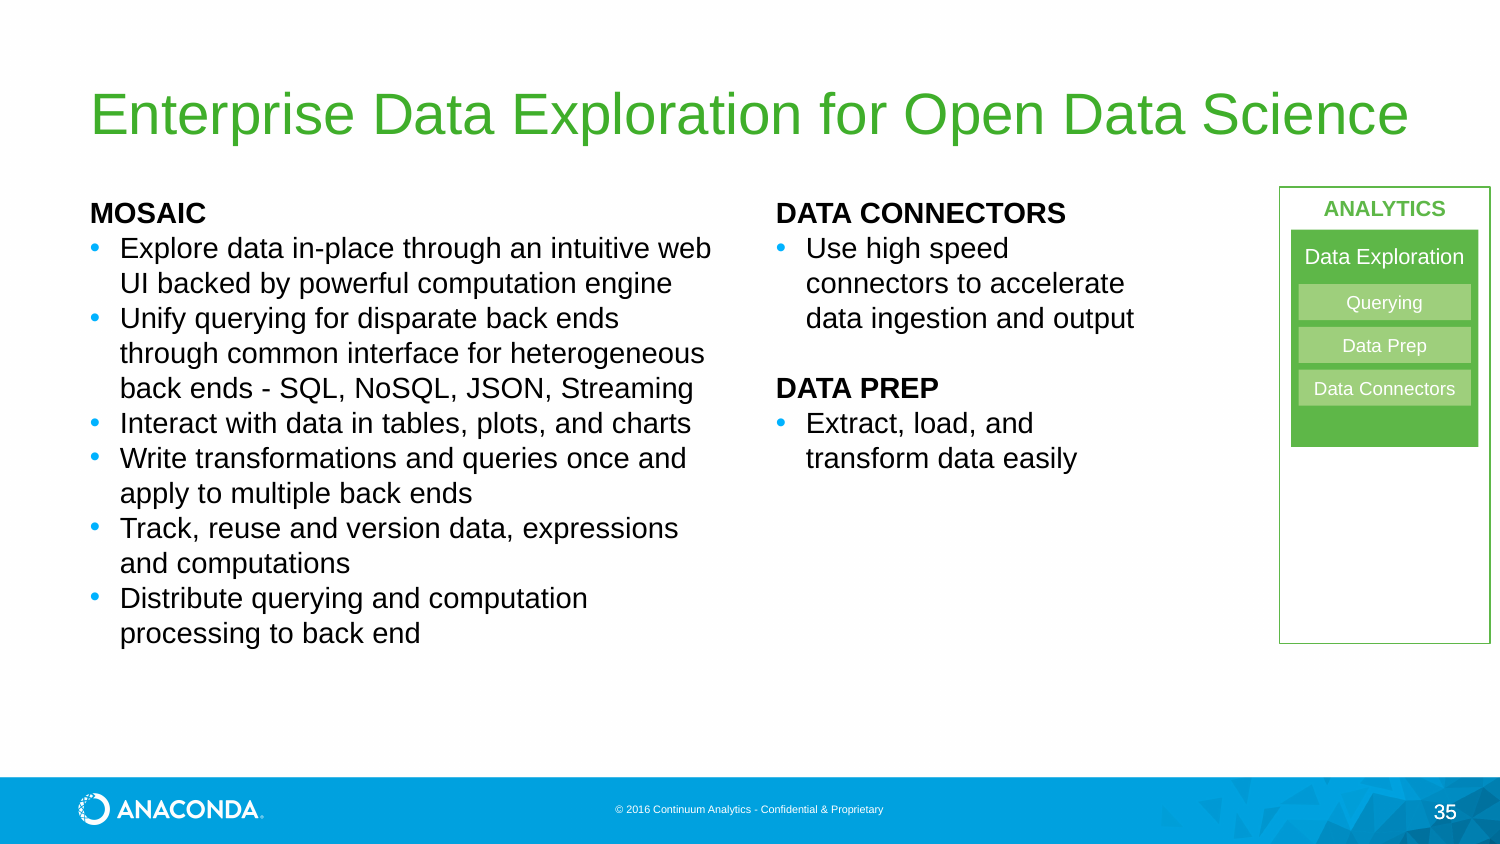

# Enterprise Data Exploration for Open Data Science
ANALYTICS
MOSAIC
Explore data in-place through an intuitive web UI backed by powerful computation engine
Unify querying for disparate back ends through common interface for heterogeneous back ends - SQL, NoSQL, JSON, Streaming
Interact with data in tables, plots, and charts
Write transformations and queries once and apply to multiple back ends
Track, reuse and version data, expressions and computations
Distribute querying and computation processing to back end
DATA CONNECTORS
Use high speed connectors to accelerate data ingestion and output

DATA PREP
Extract, load, and transform data easily

Data Exploration
Querying
Data Prep
Data Connectors